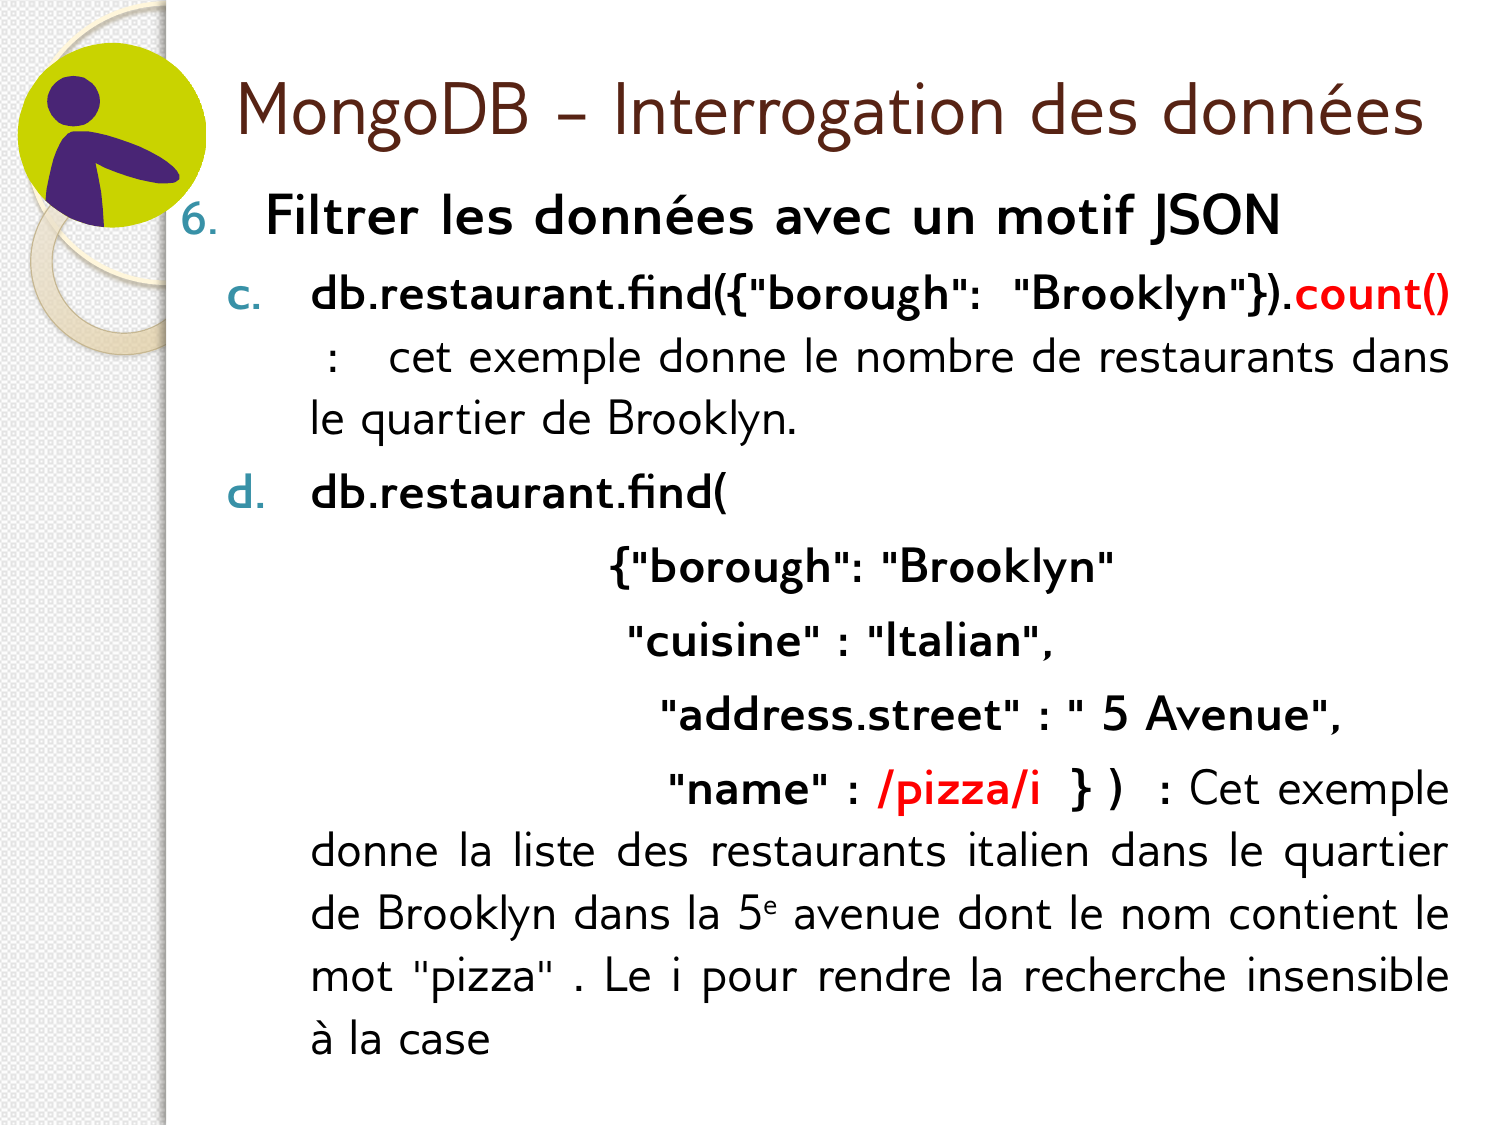

# MongoDB – Interrogation des données
Filtrer les données avec un motif JSON
db.restaurant.find({"borough": "Brooklyn"}).count()  :   cet exemple donne le nombre de restaurants dans le quartier de Brooklyn.
db.restaurant.find(
			{"borough": "Brooklyn"
		 	 "cuisine" : "Italian",
			   "address.street" : " 5 Avenue",
		  	   "name" : /pizza/i	} )  : Cet exemple donne la liste des restaurants italien dans le quartier de Brooklyn dans la 5e avenue dont le nom contient le mot "pizza" . Le i pour rendre la recherche insensible à la case